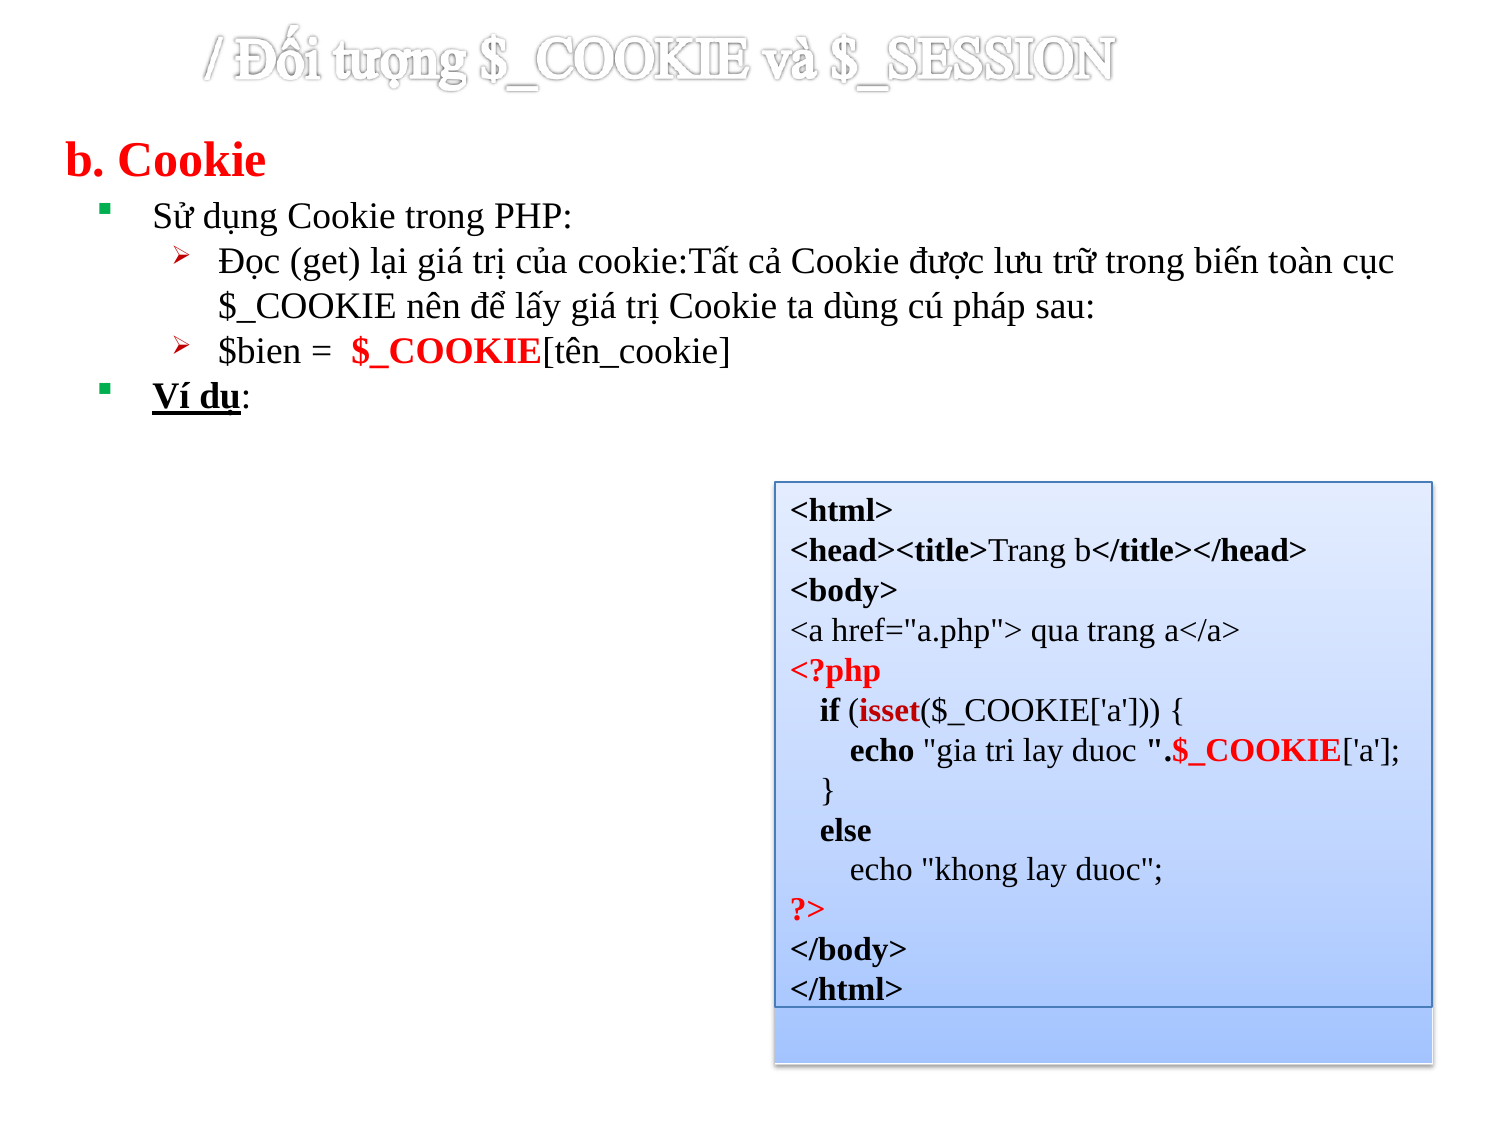

# b. Cookie
Sử dụng Cookie trong PHP:
Đọc (get) lại giá trị của cookie:Tất cả Cookie được lưu trữ trong biến toàn cục $_COOKIE nên để lấy giá trị Cookie ta dùng cú pháp sau:
$bien =  $_COOKIE[tên_cookie]
Ví dụ:

<html>
<head><title>Trang b</title></head>
<body>
<a href="a.php"> qua trang a</a>
<?php
if (isset($_COOKIE['a'])) {
echo "gia tri lay duoc ".$_COOKIE['a'];
}
else
echo "khong lay duoc";
?>
</body>
</html>